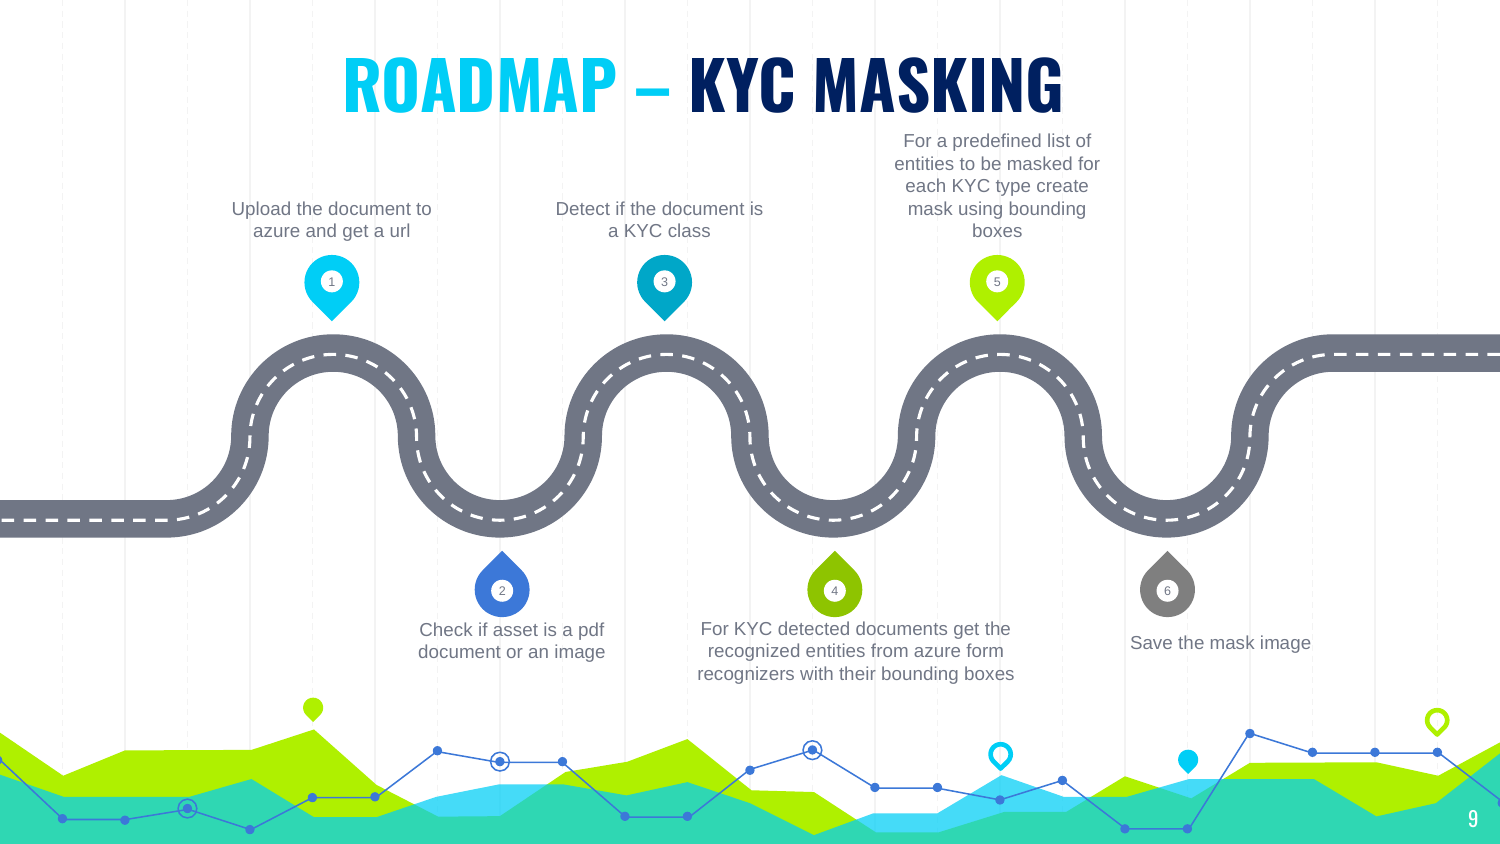

# ROADMAP – KYC MASKING
Upload the document to azure and get a url
Detect if the document is a KYC class
For a predefined list of entities to be masked for each KYC type create mask using bounding boxes

1

3

5

2

4

6
For KYC detected documents get the recognized entities from azure form recognizers with their bounding boxes
Check if asset is a pdf document or an image
Save the mask image
9